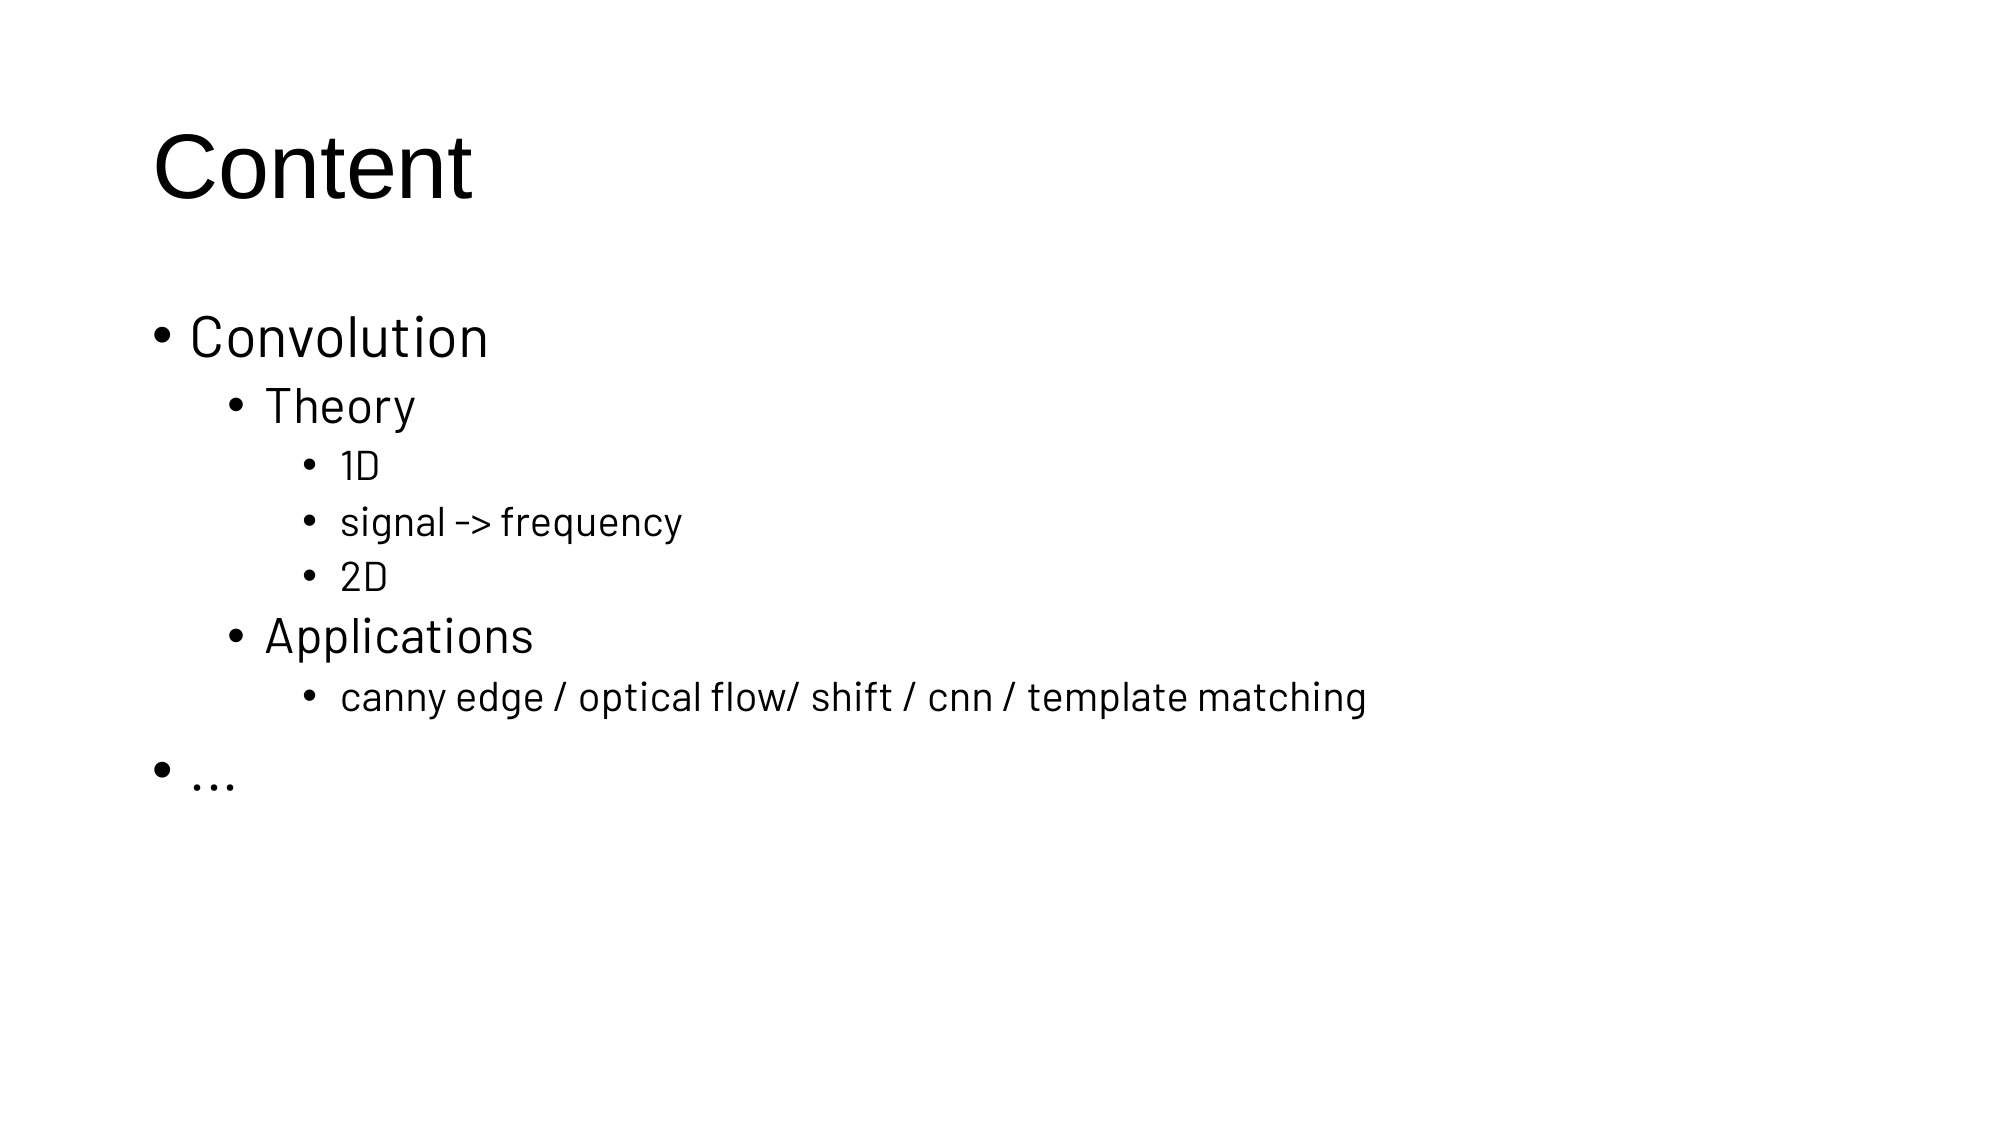

# Content
Convolution
Theory
1D
signal -> frequency
2D
Applications
canny edge / optical flow/ shift / cnn / template matching
...